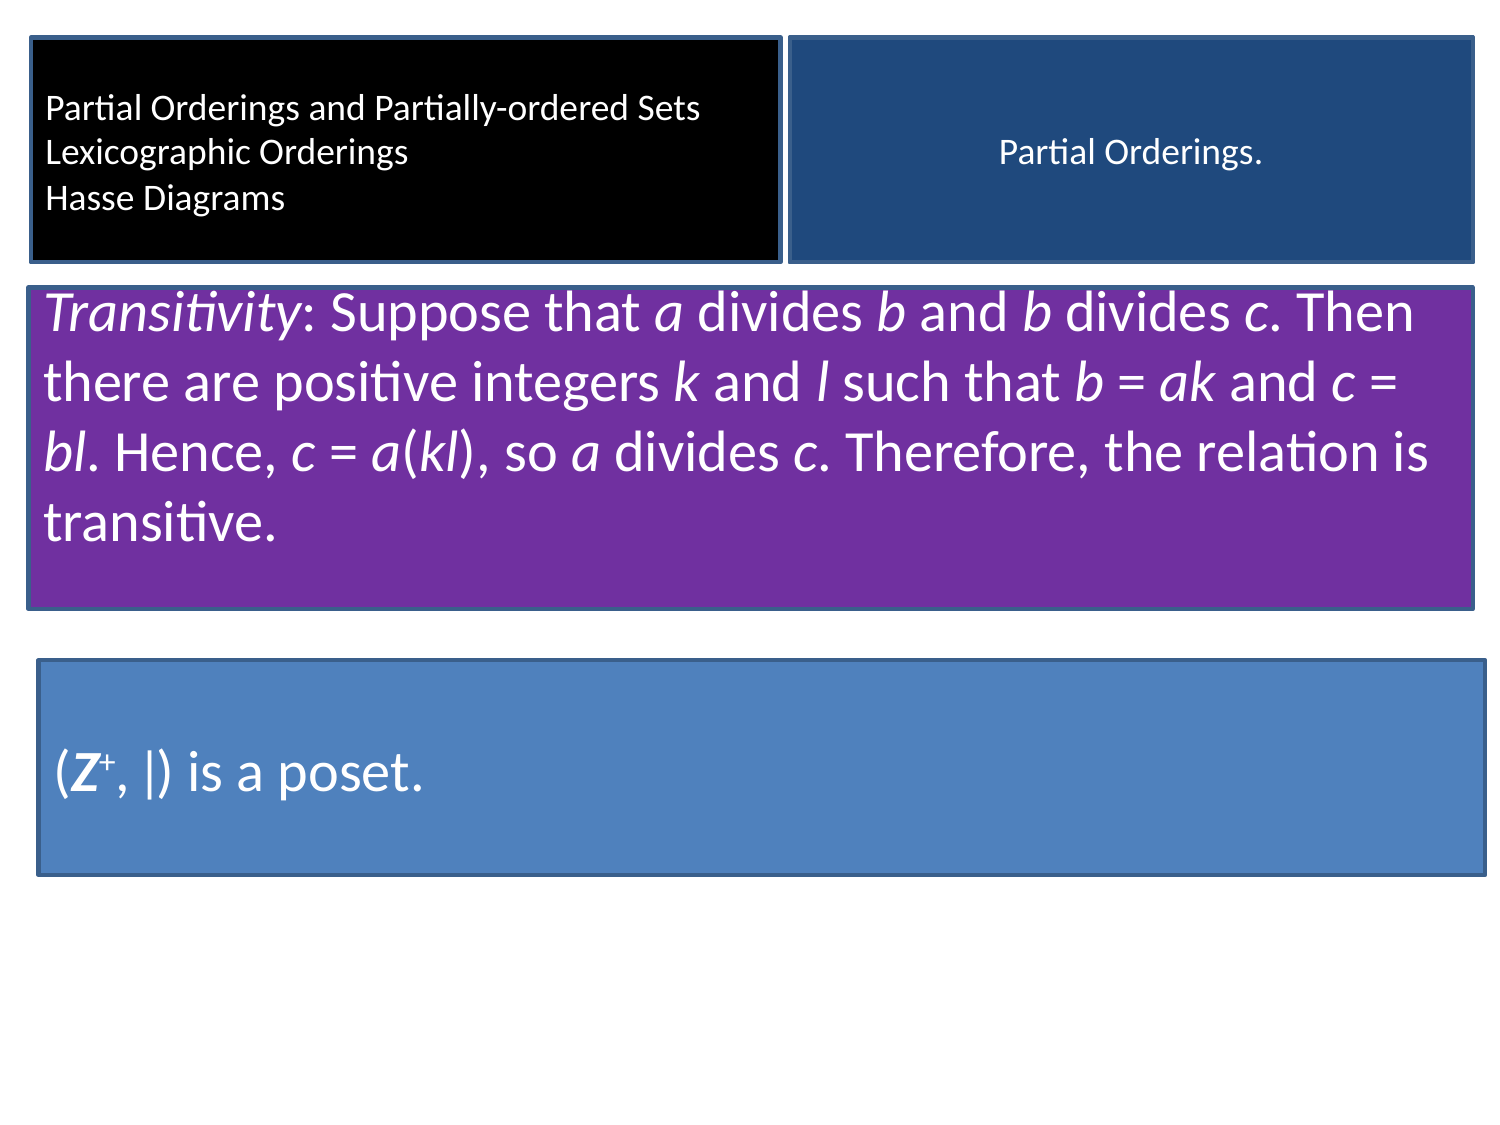

Partial Orderings and Partially-ordered Sets
Lexicographic Orderings
Hasse Diagrams
Partial Orderings.

Transitivity: Suppose that a divides b and b divides c. Then there are positive integers k and l such that b = ak and c = bl. Hence, c = a(kl), so a divides c. Therefore, the relation is transitive.

(Z+, ∣) is a poset.